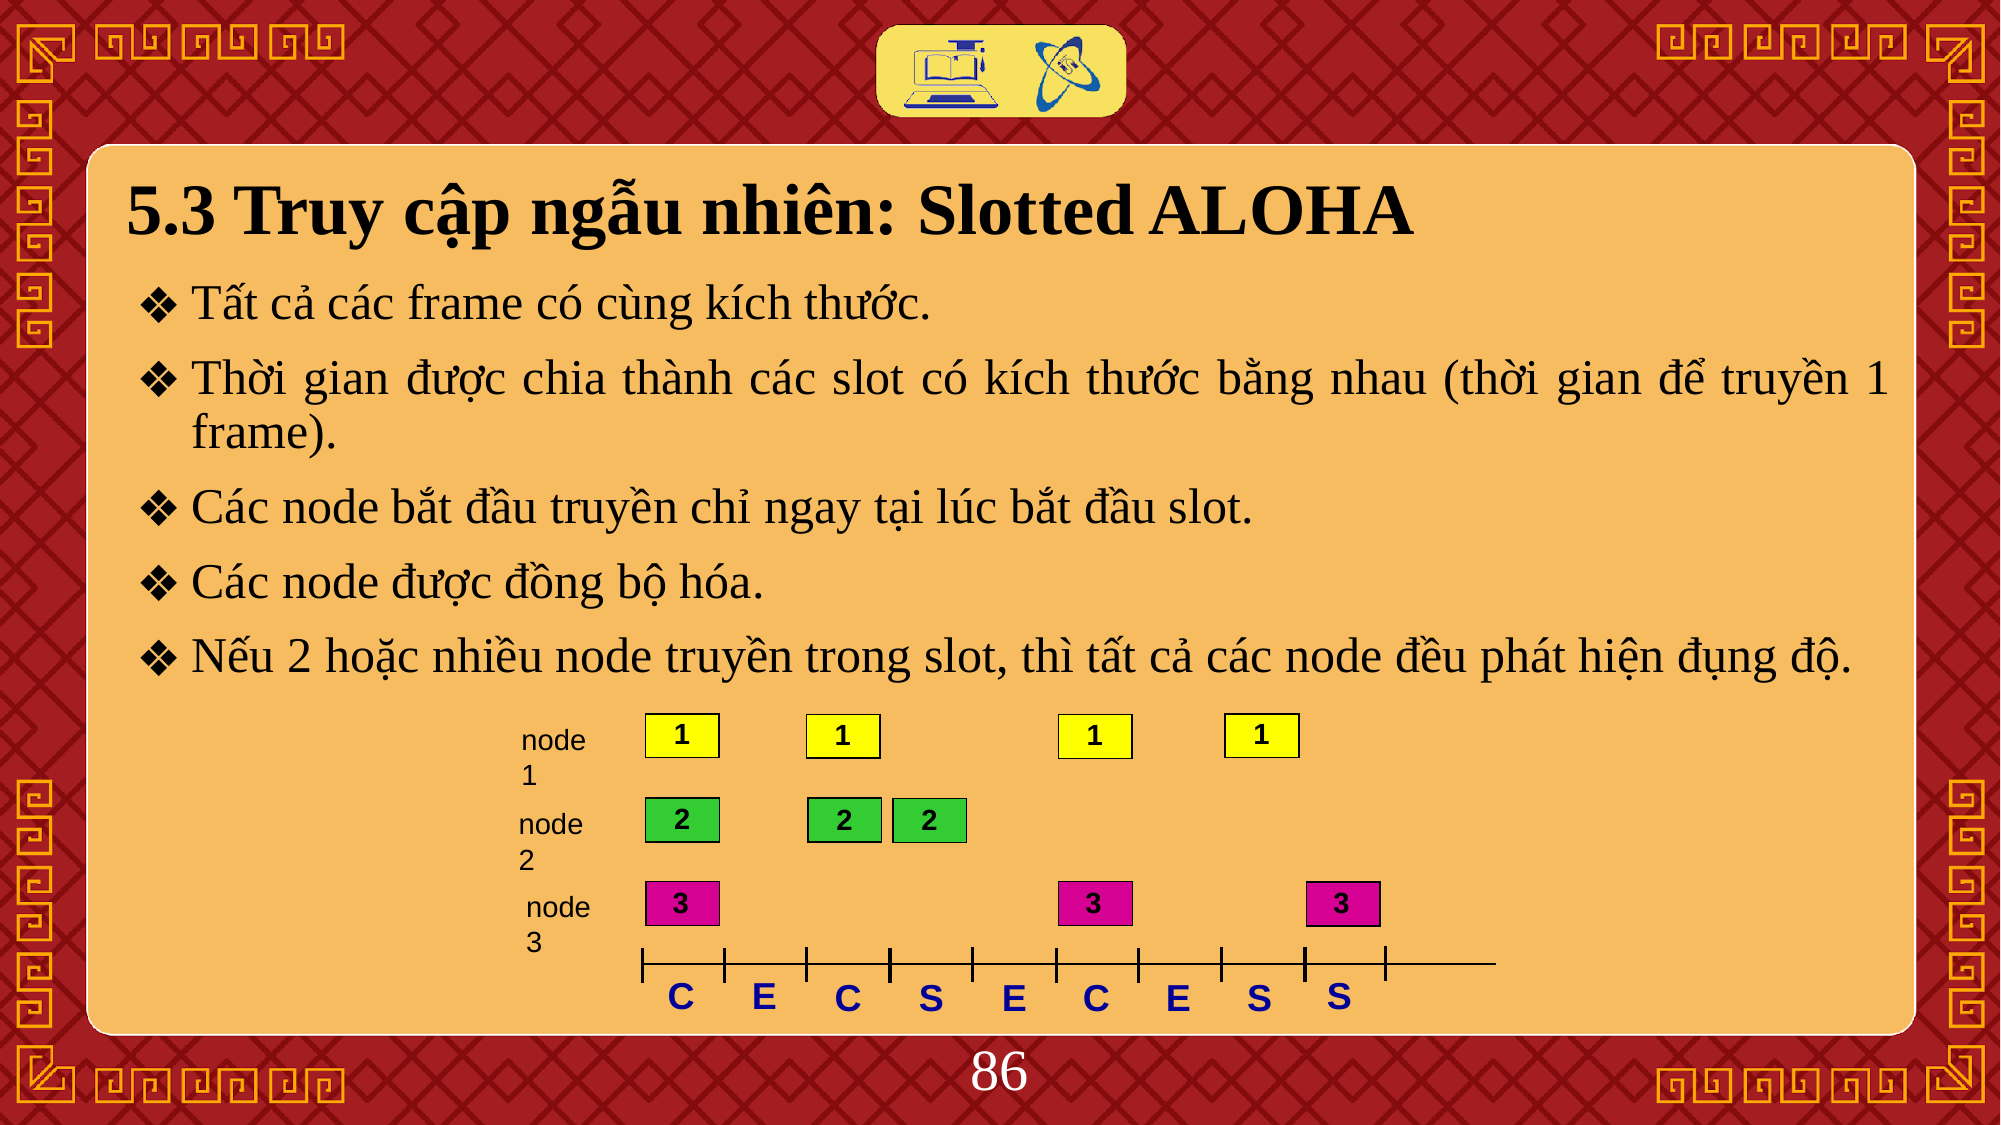

# 5.3 Truy cập ngẫu nhiên: Slotted ALOHA
Tất cả các frame có cùng kích thước.
Thời gian được chia thành các slot có kích thước bằng nhau (thời gian để truyền 1 frame).
Các node bắt đầu truyền chỉ ngay tại lúc bắt đầu slot.
Các node được đồng bộ hóa.
Nếu 2 hoặc nhiều node truyền trong slot, thì tất cả các node đều phát hiện đụng độ.
1

1

1

1

node 1
2

2

2

node 2
3

3

3

node 3
C
E
S
C
S
E
C
E
S
86